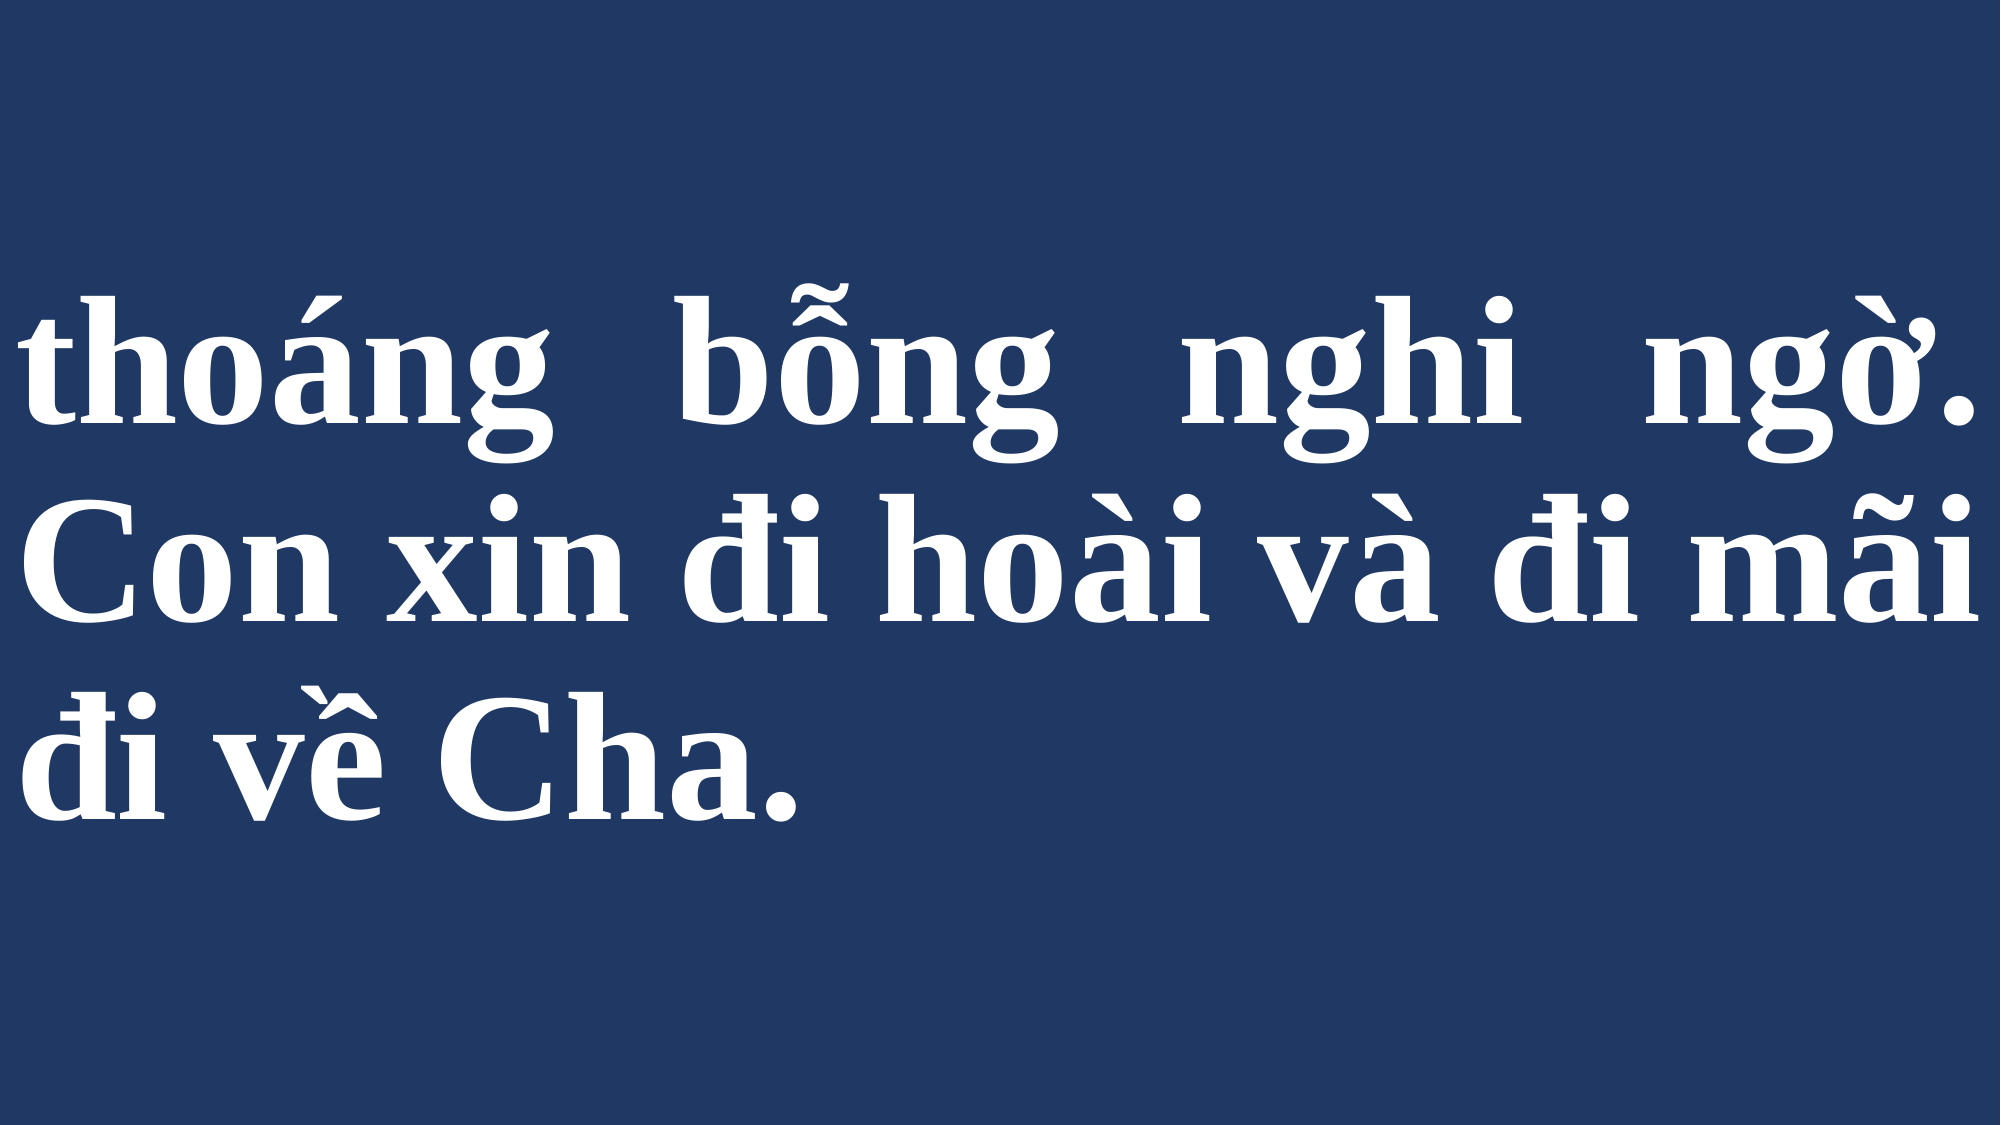

# thoáng bỗng nghi ngờ. Con xin đi hoài và đi mãi đi về Cha.